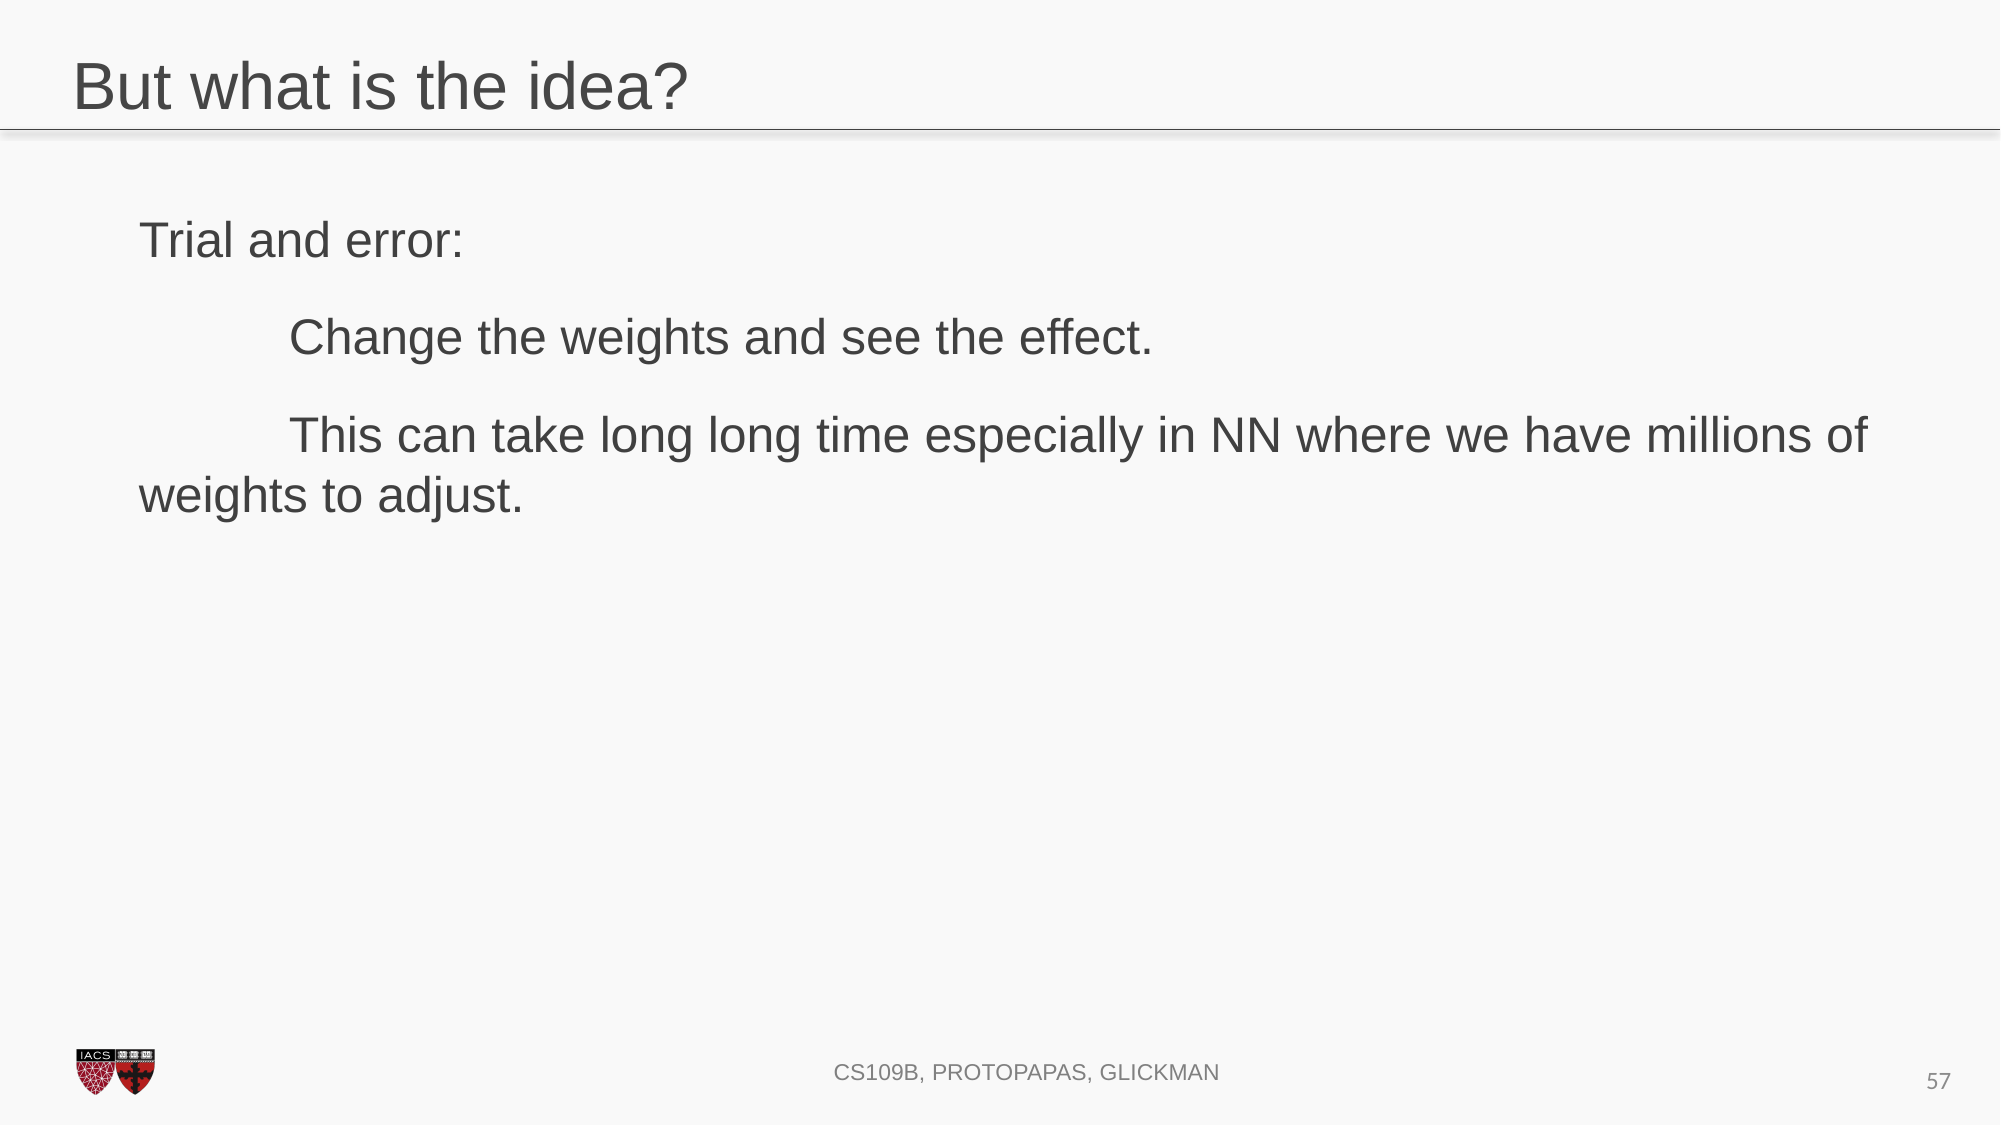

# But what is the idea?
Trial and error:
	Change the weights and see the effect.
	This can take long long time especially in NN where we have millions of weights to adjust.
57